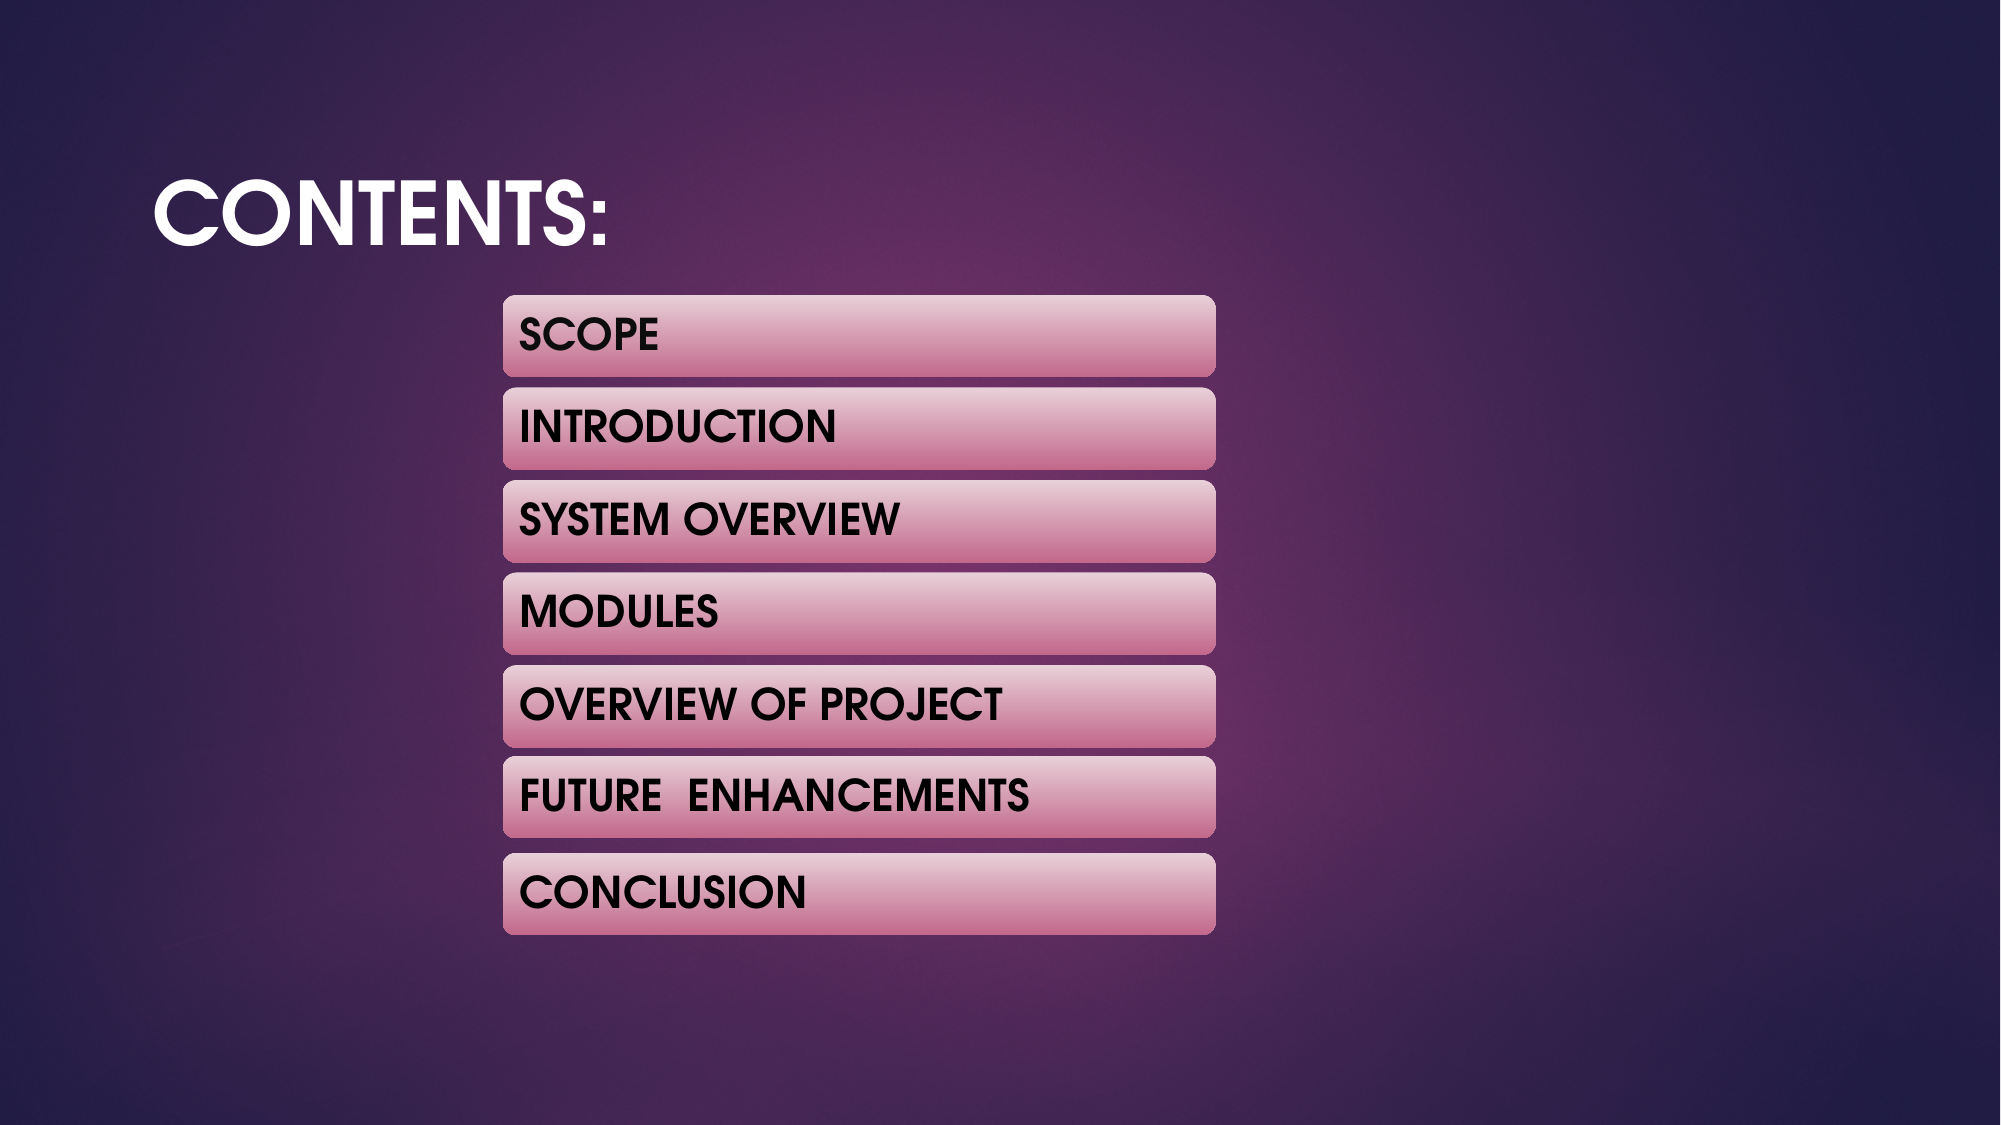

# CONTENTS:
SCOPE
INTRODUCTION
SYSTEM OVERVIEW
MODULES
OVERVIEW OF PROJECT
FUTURE  ENHANCEMENTS
CONCLUSION